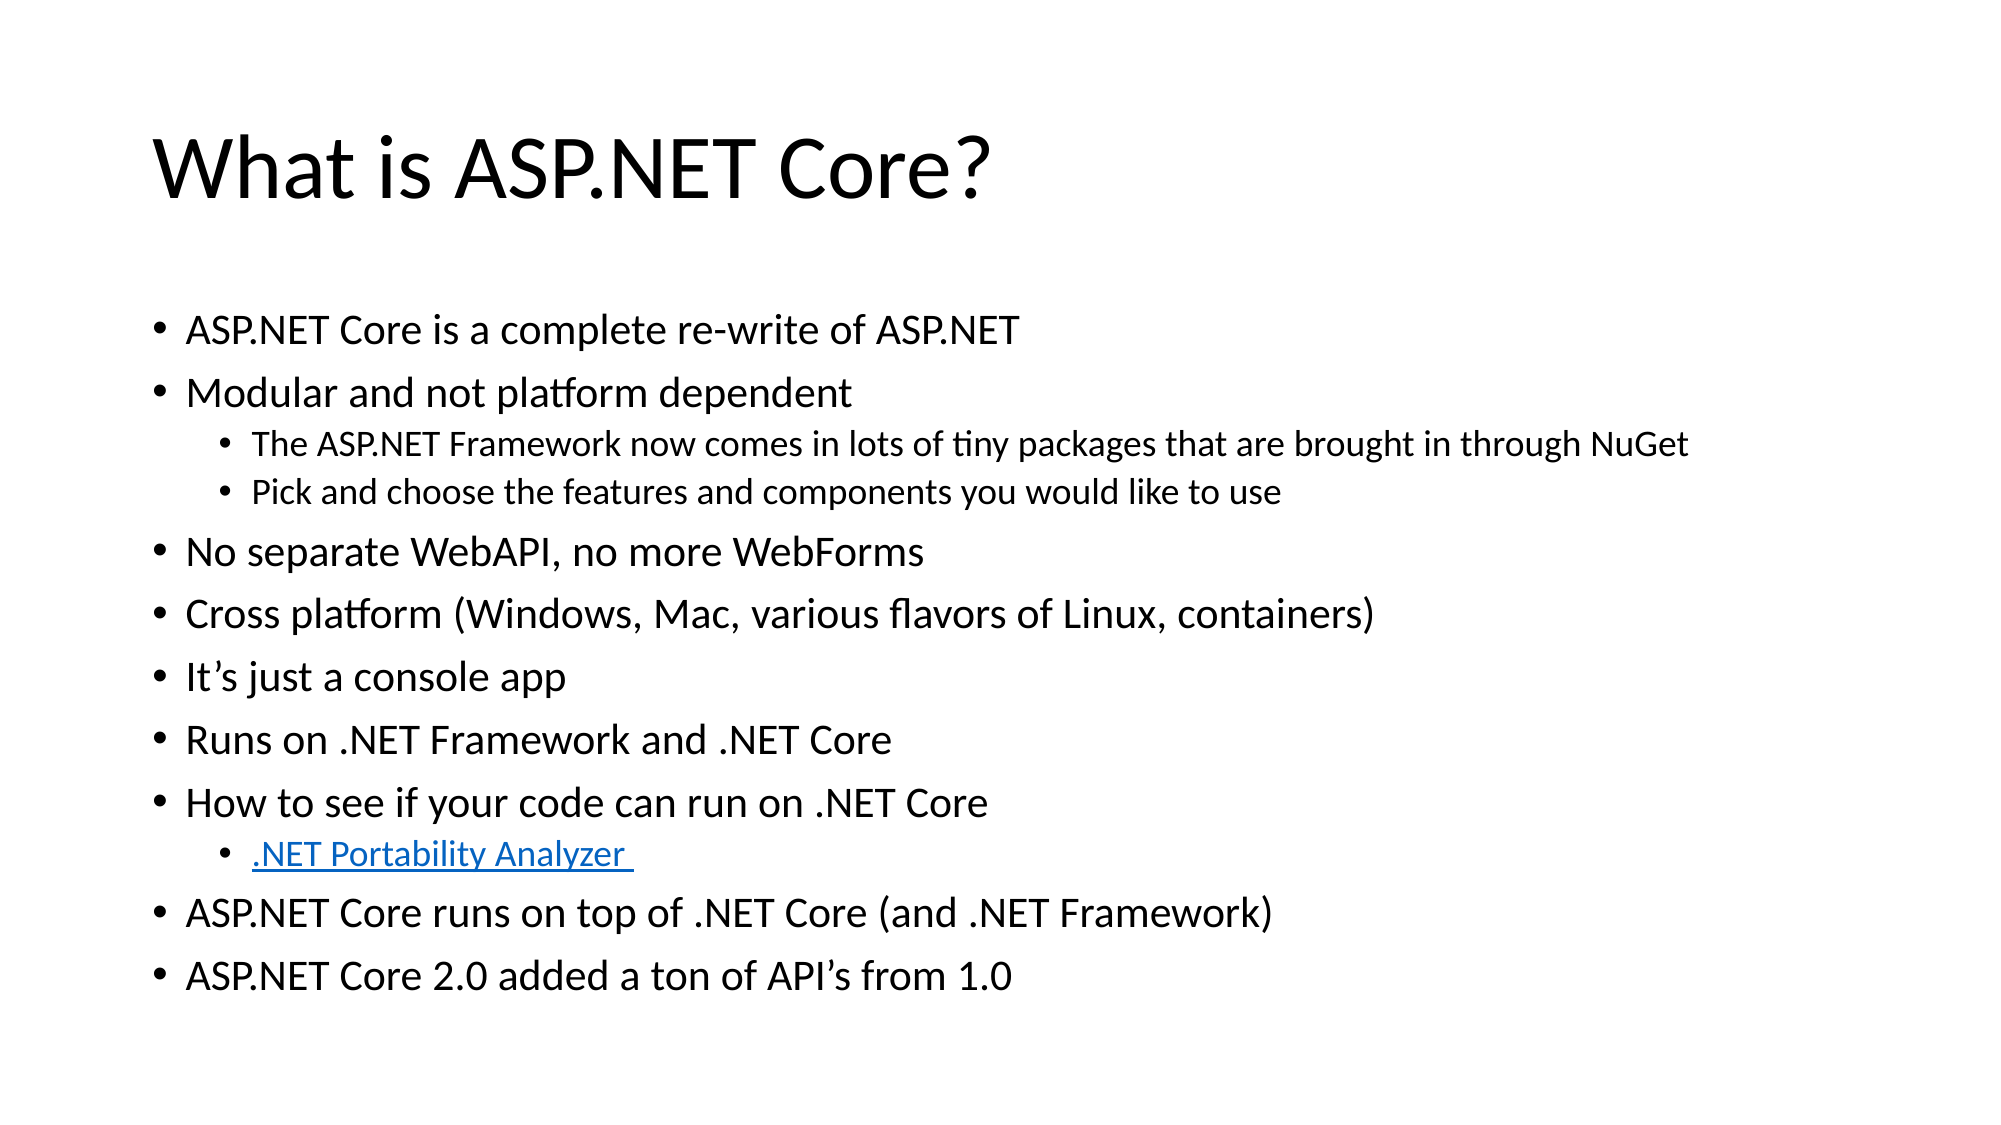

# What is ASP.NET Core?
ASP.NET Core is a complete re-write of ASP.NET
Modular and not platform dependent
The ASP.NET Framework now comes in lots of tiny packages that are brought in through NuGet
Pick and choose the features and components you would like to use
No separate WebAPI, no more WebForms
Cross platform (Windows, Mac, various flavors of Linux, containers)
It’s just a console app
Runs on .NET Framework and .NET Core
How to see if your code can run on .NET Core
.NET Portability Analyzer
ASP.NET Core runs on top of .NET Core (and .NET Framework)
ASP.NET Core 2.0 added a ton of API’s from 1.0